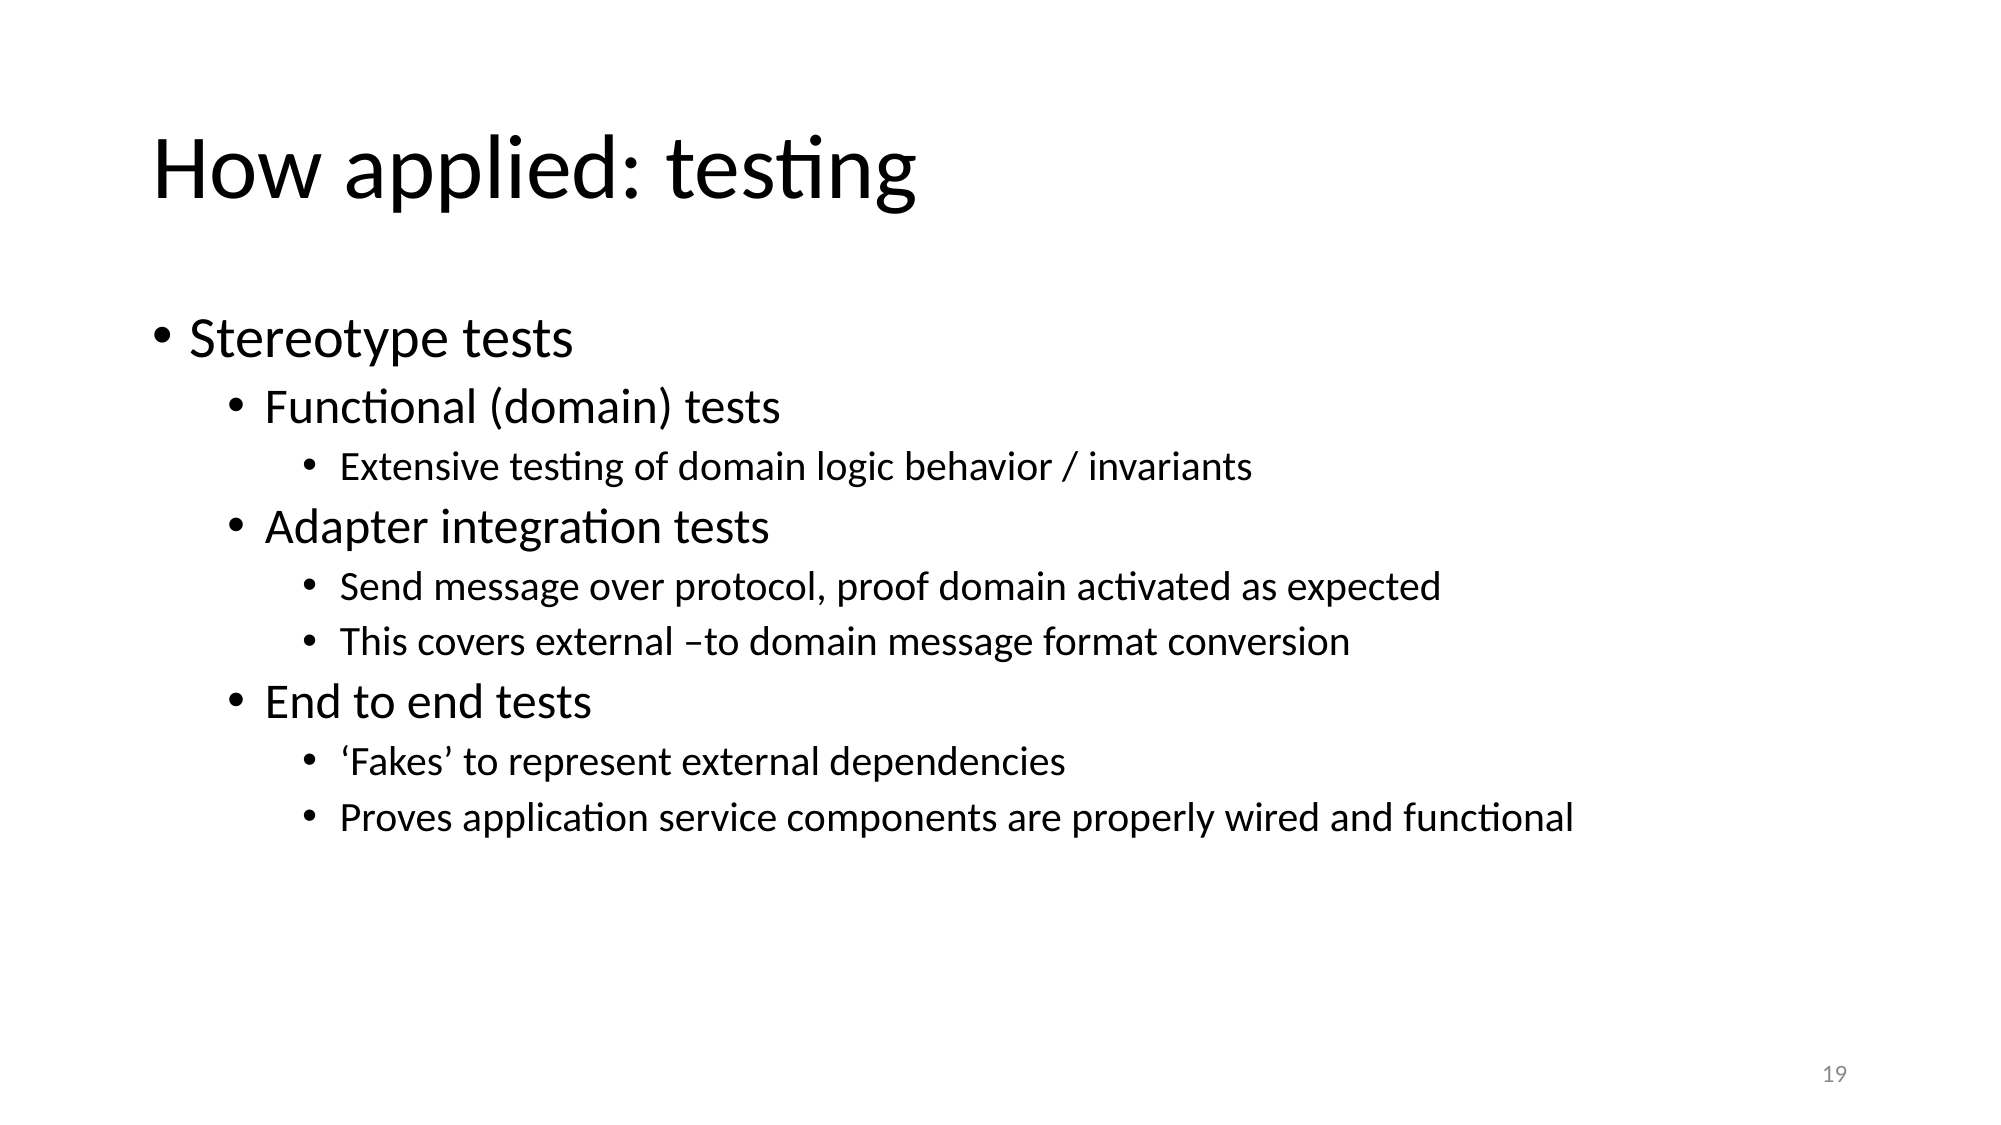

# How applied: testing
Stereotype tests
Functional (domain) tests
Extensive testing of domain logic behavior / invariants
Adapter integration tests
Send message over protocol, proof domain activated as expected
This covers external –to domain message format conversion
End to end tests
‘Fakes’ to represent external dependencies
Proves application service components are properly wired and functional

19